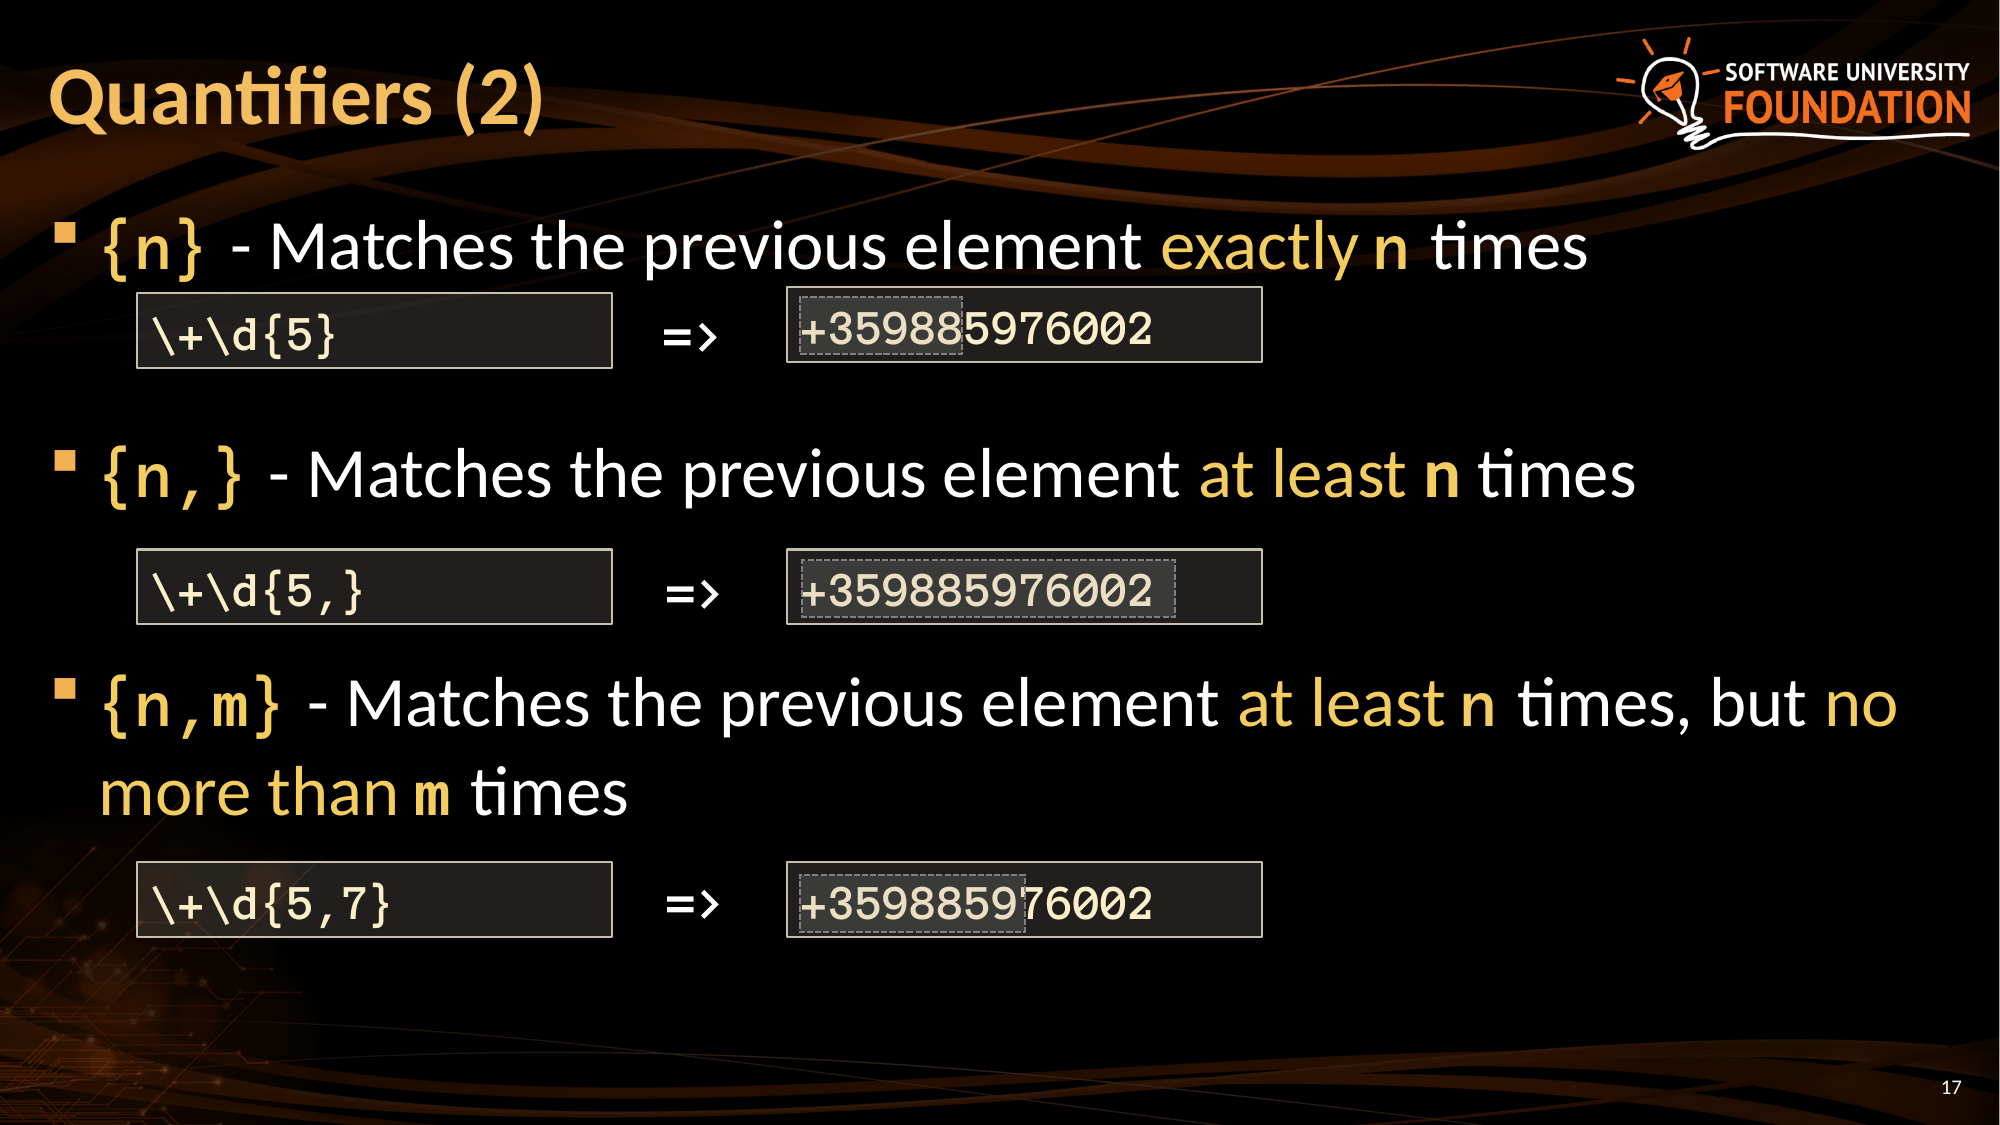

# Quantifiers (2)
{n} - Matches the previous element exactly n times

{n,} - Matches the previous element at least n times

{n,m} - Matches the previous element at least n times, but no more than m times

=>
+359885976002
\+\d{5}

=>
+359885976002
\+\d{5,}

=>
+359885976002
\+\d{5,7}

17